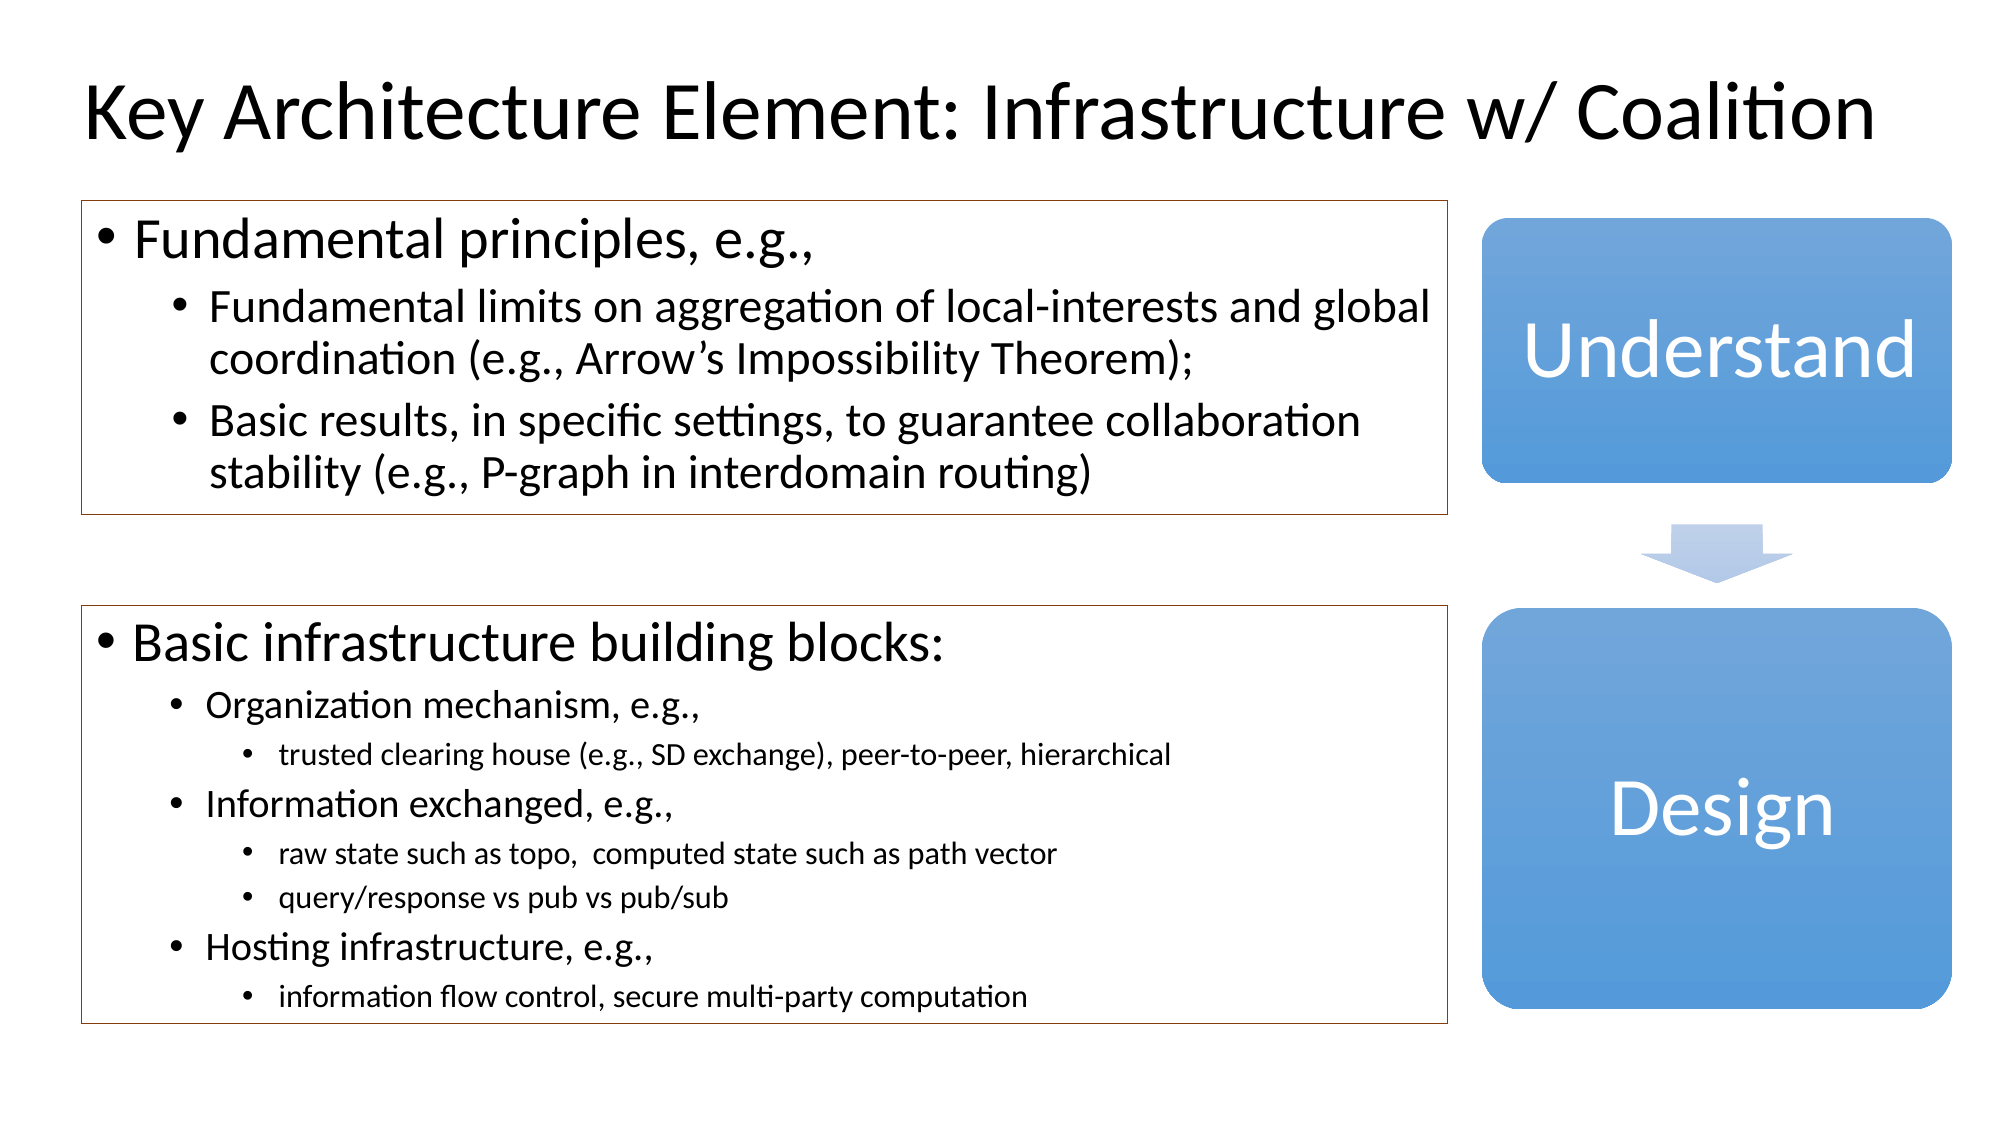

# Key Architecture Element: Infrastructure w/ Coalition
Fundamental principles, e.g.,
Fundamental limits on aggregation of local-interests and global coordination (e.g., Arrow’s Impossibility Theorem);
Basic results, in specific settings, to guarantee collaboration stability (e.g., P-graph in interdomain routing)
Understand

Design
Basic infrastructure building blocks:
Organization mechanism, e.g.,
trusted clearing house (e.g., SD exchange), peer-to-peer, hierarchical
Information exchanged, e.g.,
raw state such as topo,  computed state such as path vector
query/response vs pub vs pub/sub
Hosting infrastructure, e.g.,
information flow control, secure multi-party computation